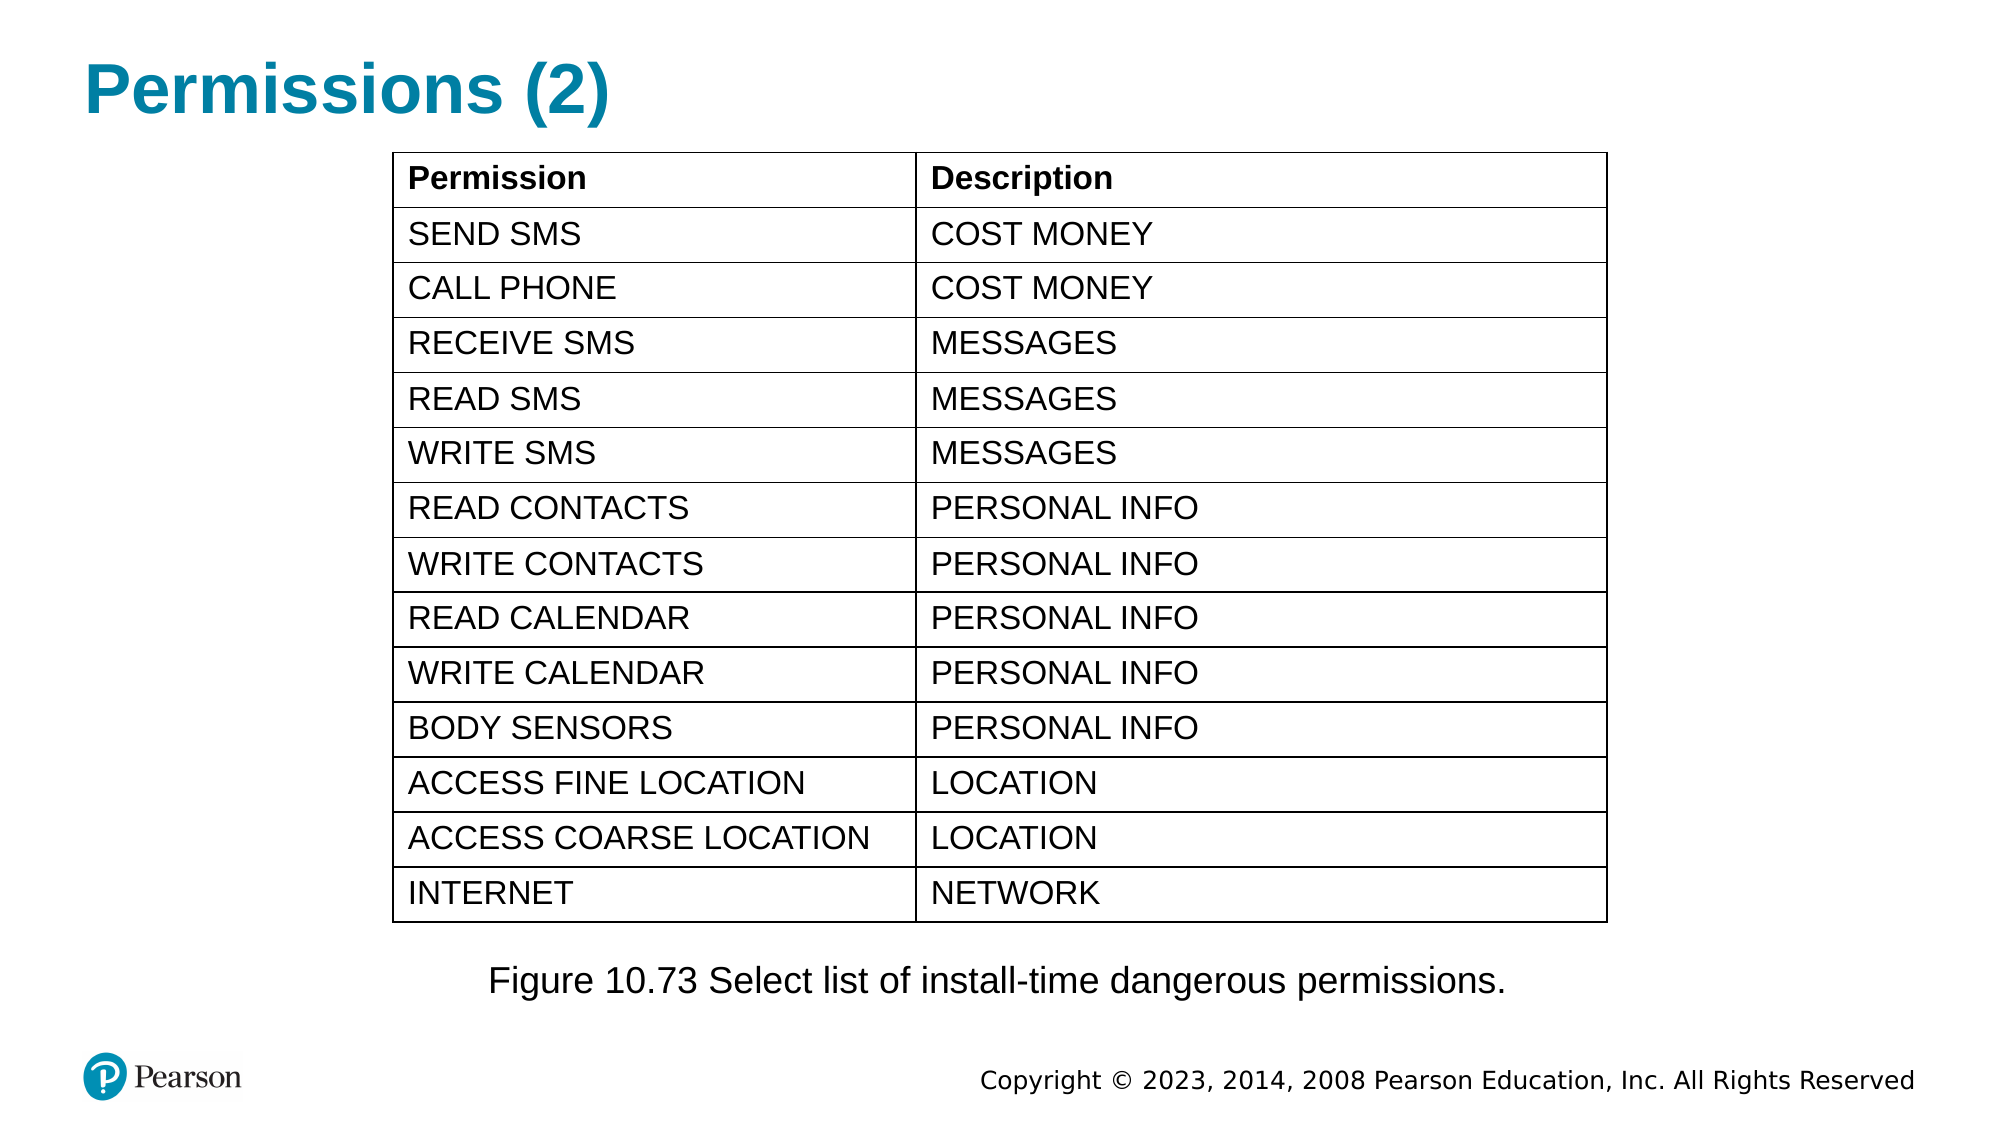

# Permissions (2)
| Permission | Description |
| --- | --- |
| SEND SMS | COST MONEY |
| CALL PHONE | COST MONEY |
| RECEIVE SMS | MESSAGES |
| READ SMS | MESSAGES |
| WRITE SMS | MESSAGES |
| READ CONTACTS | PERSONAL INFO |
| WRITE CONTACTS | PERSONAL INFO |
| READ CALENDAR | PERSONAL INFO |
| WRITE CALENDAR | PERSONAL INFO |
| BODY SENSORS | PERSONAL INFO |
| ACCESS FINE LOCATION | LOCATION |
| ACCESS COARSE LOCATION | LOCATION |
| INTERNET | NETWORK |
Figure 10.73 Select list of install-time dangerous permissions.